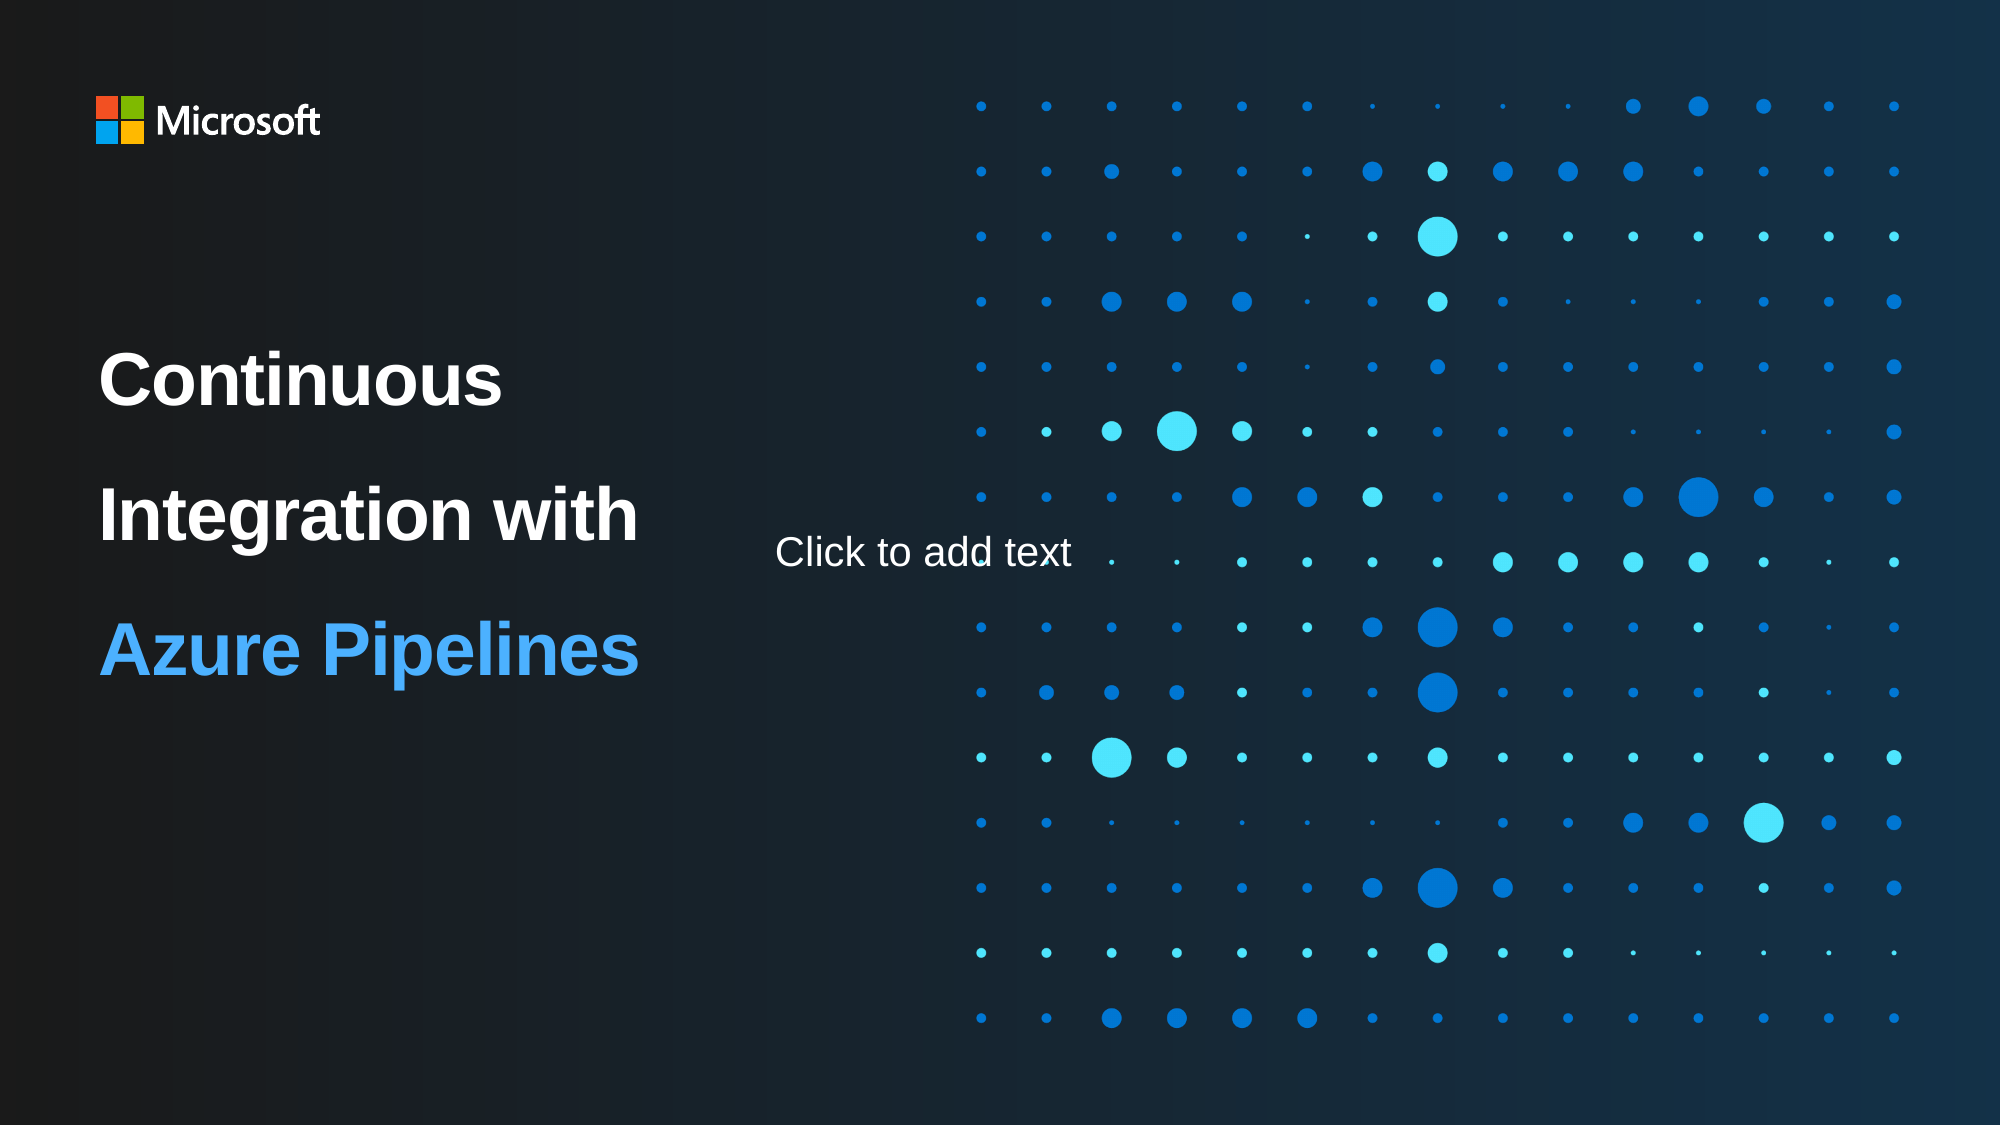

# Continuous Integration with Azure Pipelines
Click to add text